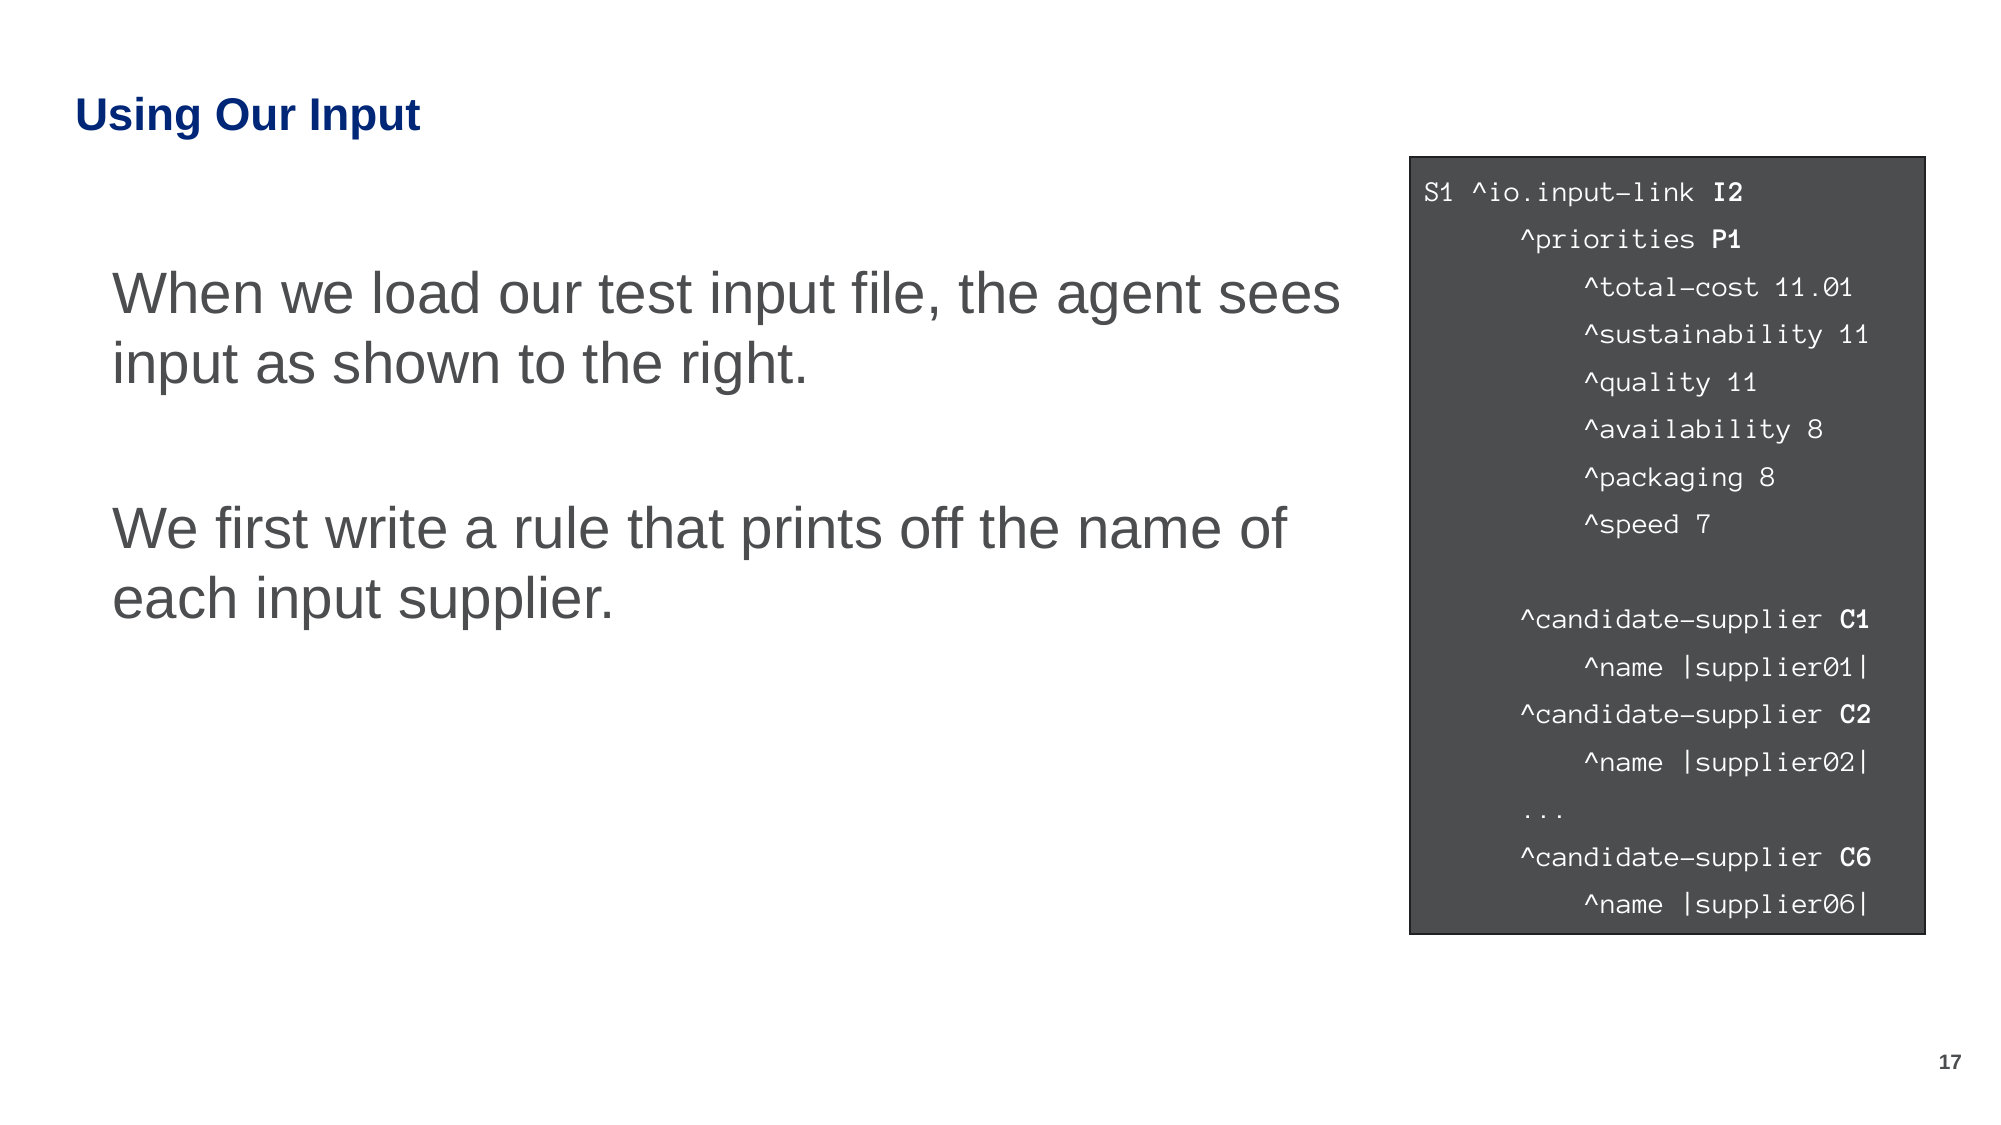

# Using Our Input
S1 ^io.input-link I2
      ^priorities P1
          ^total-cost 11.01
          ^sustainability 11
          ^quality 11
          ^availability 8
          ^packaging 8
          ^speed 7

      ^candidate-supplier C1
          ^name |supplier01|
      ^candidate-supplier C2
          ^name |supplier02|
      ...
      ^candidate-supplier C6
          ^name |supplier06|
When we load our test input file, the agent sees input as shown to the right.

We first write a rule that prints off the name of each input supplier.